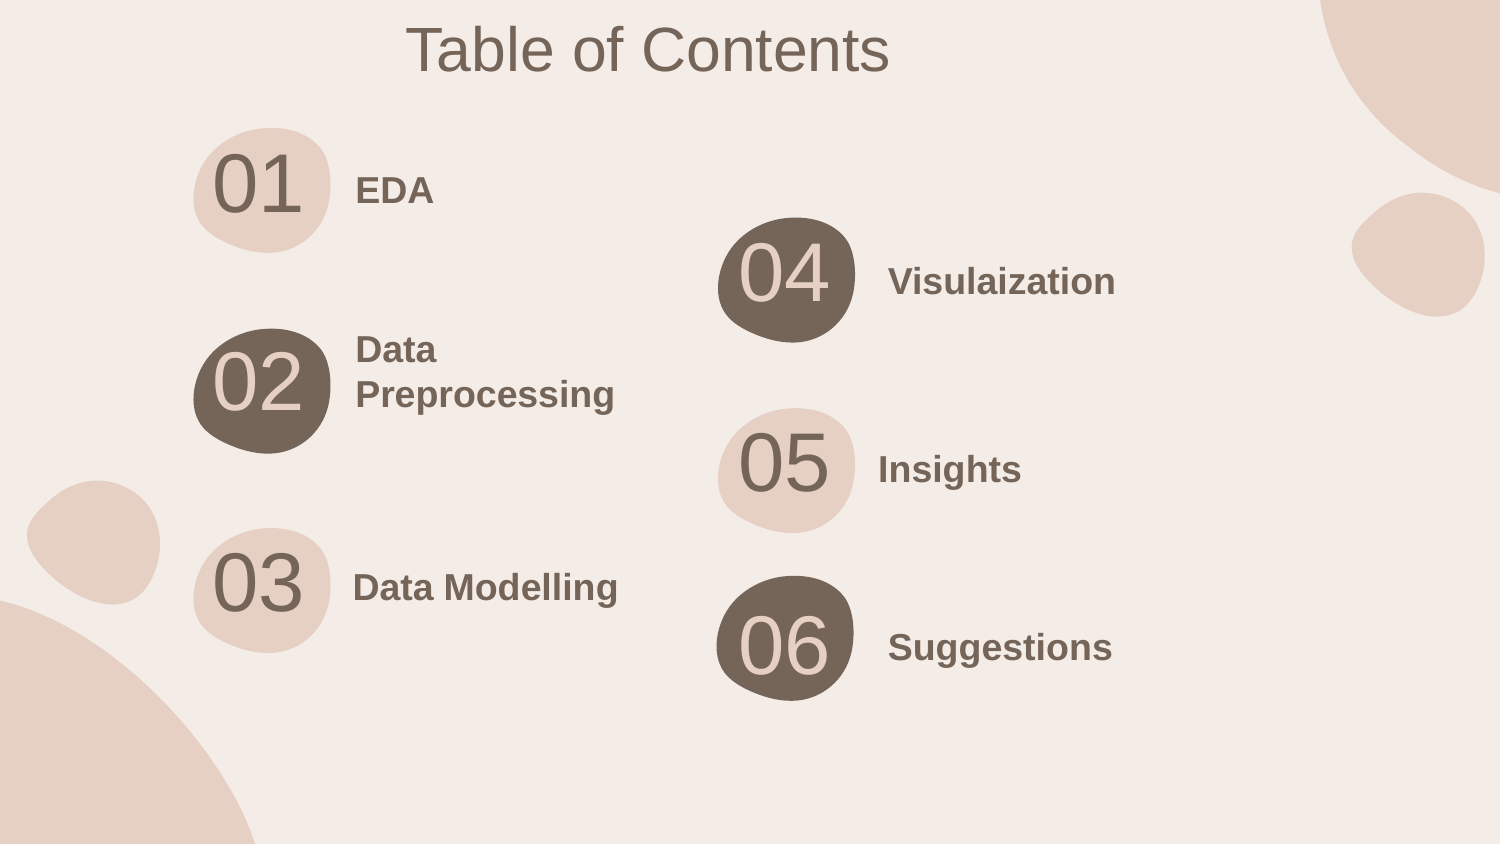

Table of Contents

# 01
EDA

04
Visulaization

02
Data Preprocessing

05
Insights

03
Data Modelling

06
Suggestions